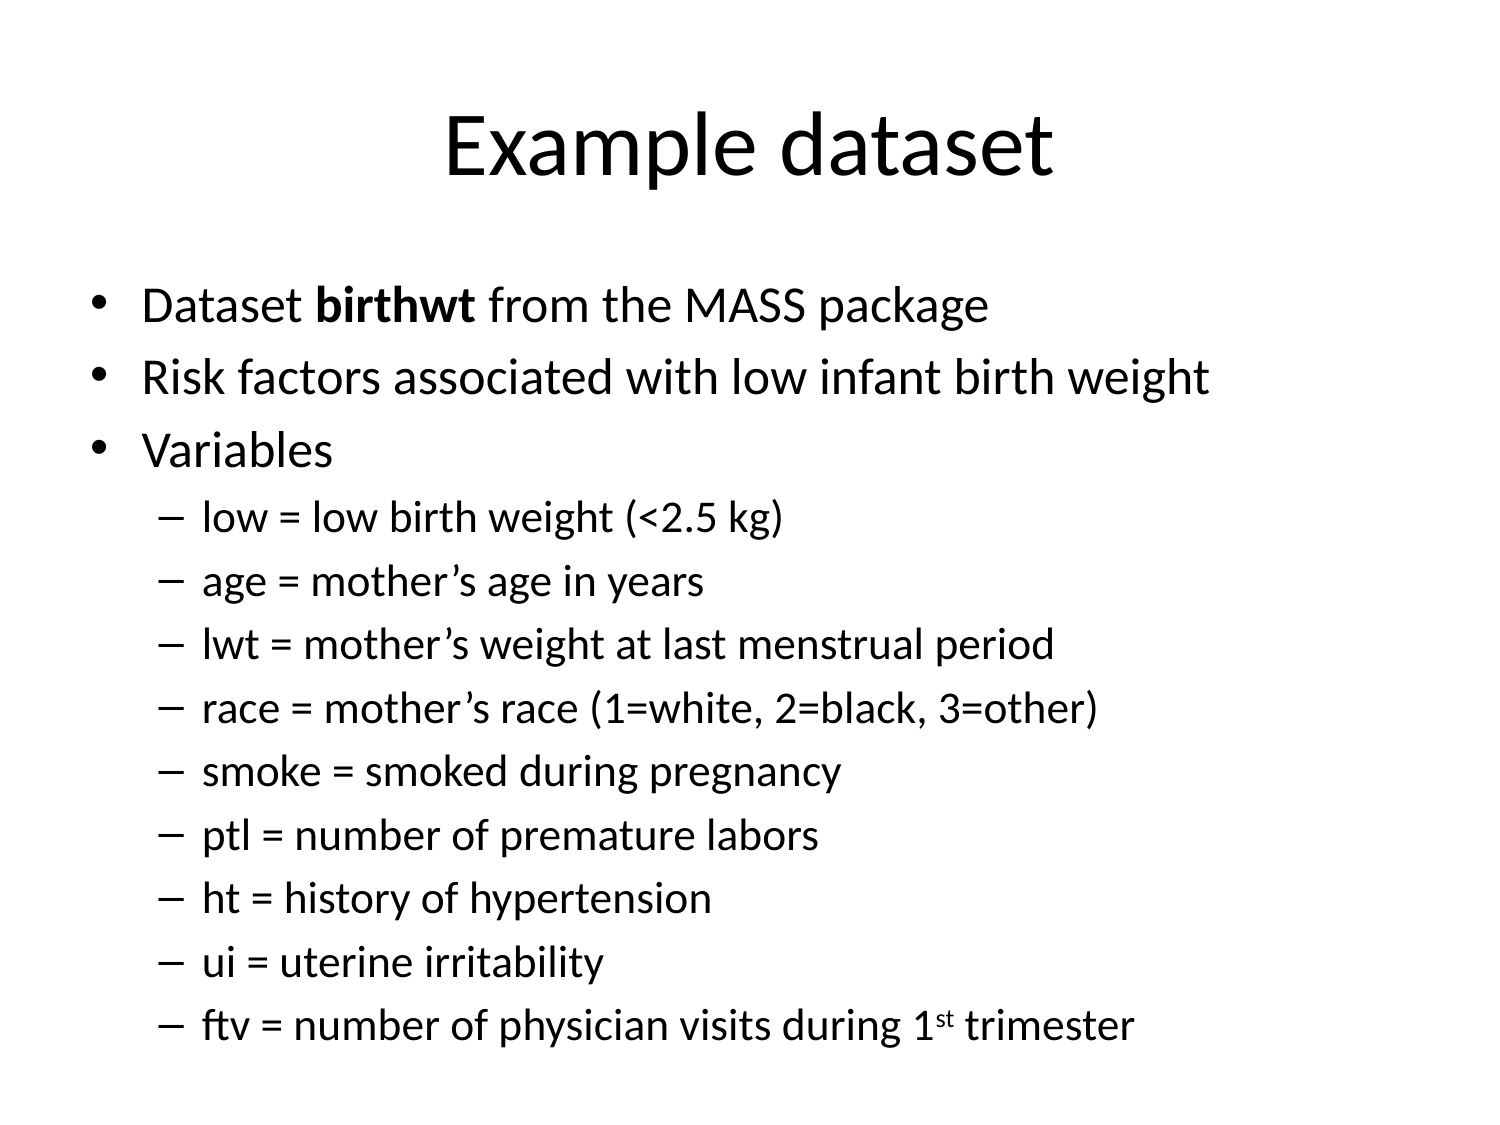

# Example dataset
Dataset birthwt from the MASS package
Risk factors associated with low infant birth weight
Variables
low = low birth weight (<2.5 kg)
age = mother’s age in years
lwt = mother’s weight at last menstrual period
race = mother’s race (1=white, 2=black, 3=other)
smoke = smoked during pregnancy
ptl = number of premature labors
ht = history of hypertension
ui = uterine irritability
ftv = number of physician visits during 1st trimester